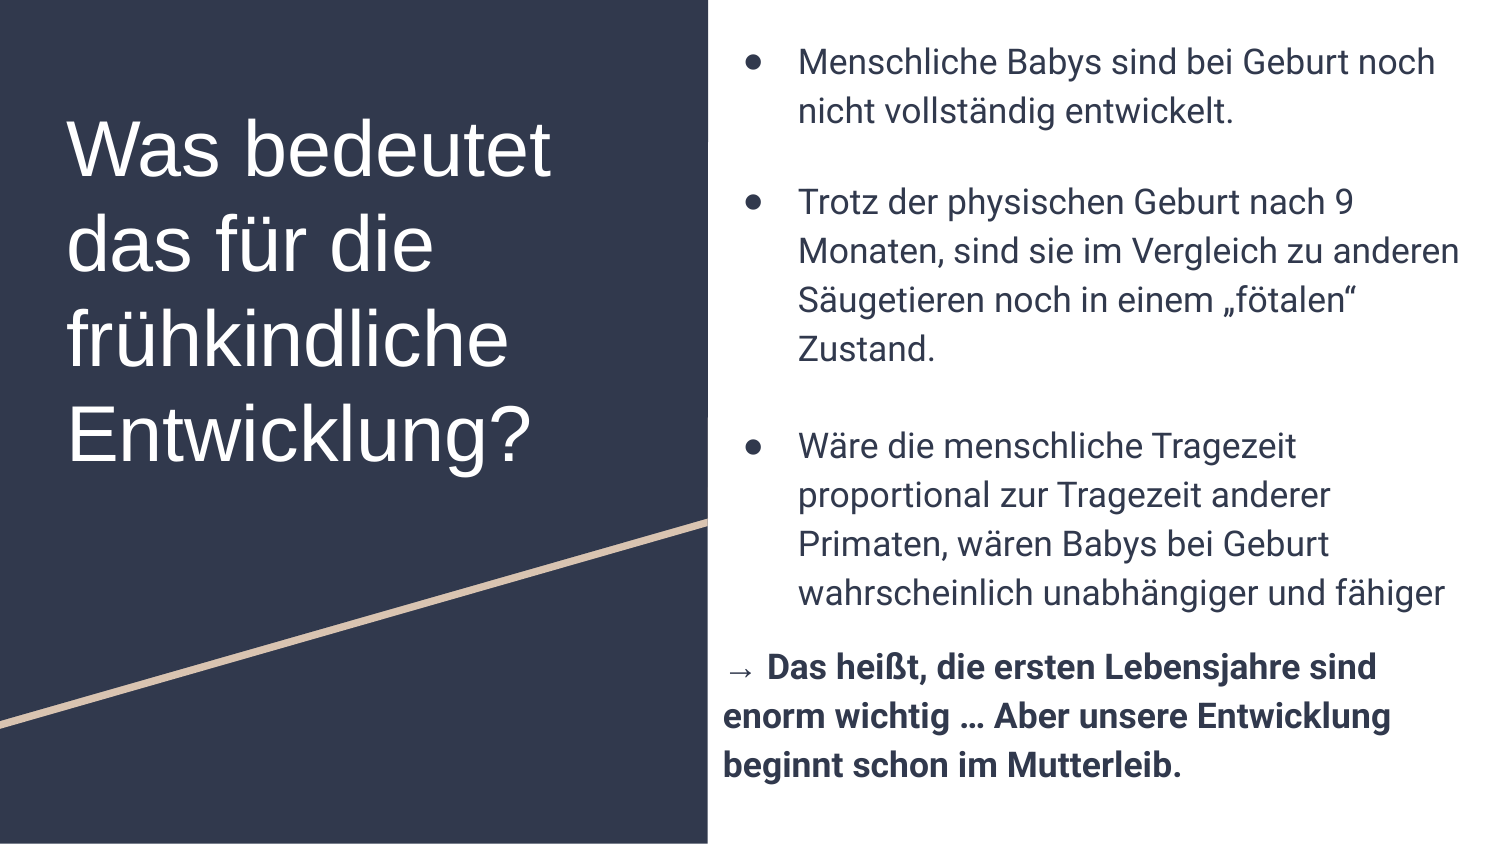

Menschliche Babys sind bei Geburt noch nicht vollständig entwickelt.
Trotz der physischen Geburt nach 9 Monaten, sind sie im Vergleich zu anderen Säugetieren noch in einem „fötalen“ Zustand.
Wäre die menschliche Tragezeit proportional zur Tragezeit anderer Primaten, wären Babys bei Geburt wahrscheinlich unabhängiger und fähiger
→ Das heißt, die ersten Lebensjahre sind enorm wichtig … Aber unsere Entwicklung beginnt schon im Mutterleib.
# Was bedeutet
das für die frühkindliche Entwicklung?